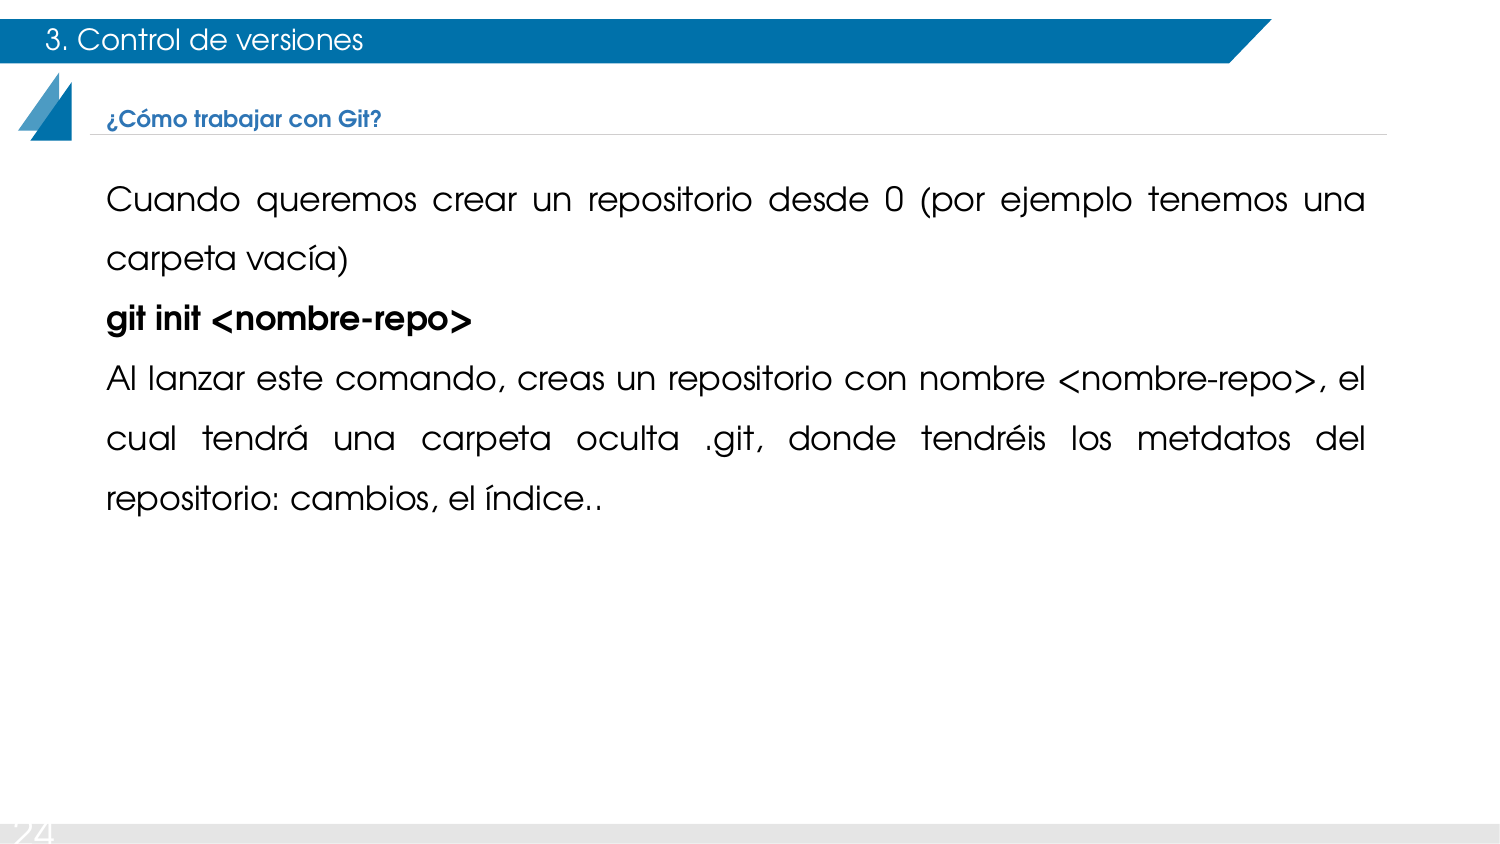

# 3. Control de versiones

¿Cómo trabajar con Git?
Cuando queremos crear un repositorio desde 0 (por ejemplo tenemos una carpeta vacía)
git init <nombre-repo>
Al lanzar este comando, creas un repositorio con nombre <nombre-repo>, el cual tendrá una carpeta oculta .git, donde tendréis los metdatos del repositorio: cambios, el índice..
24